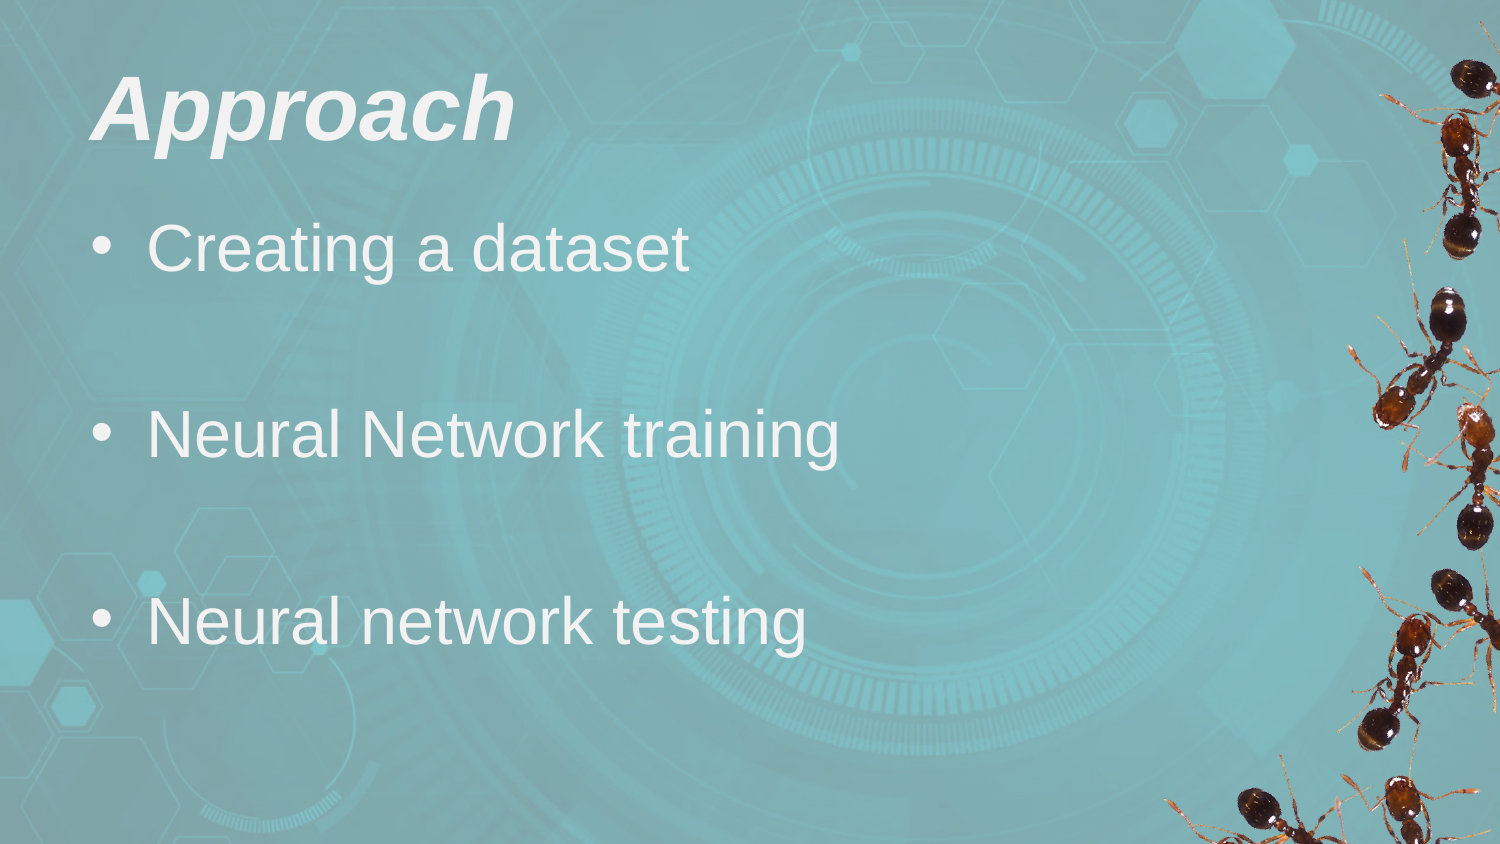

# Approach
Creating a dataset

Neural Network training

Neural network testing